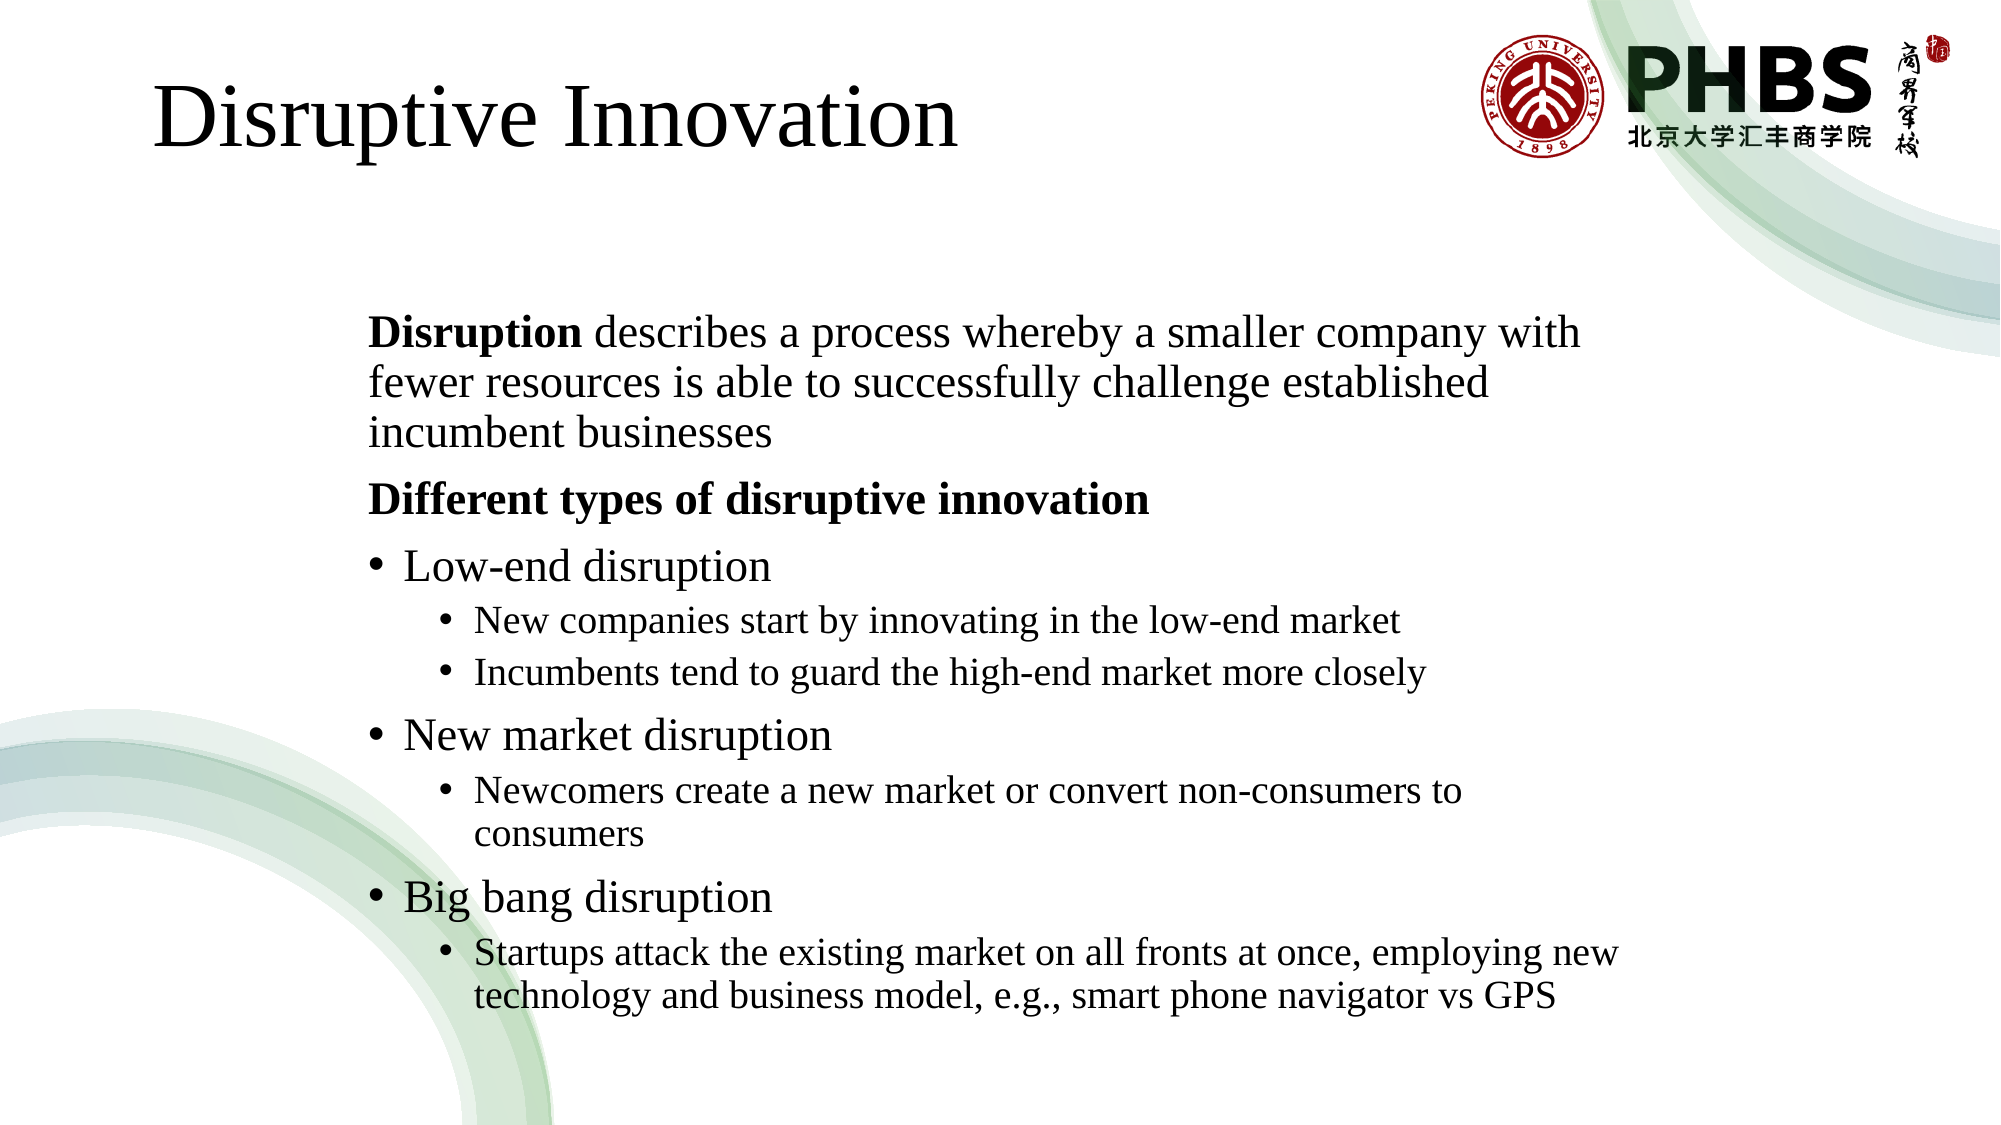

# Disruptive Innovation
Disruption describes a process whereby a smaller company with fewer resources is able to successfully challenge established incumbent businesses
Different types of disruptive innovation
Low-end disruption
New companies start by innovating in the low-end market
Incumbents tend to guard the high-end market more closely
New market disruption
Newcomers create a new market or convert non-consumers to consumers
Big bang disruption
Startups attack the existing market on all fronts at once, employing new technology and business model, e.g., smart phone navigator vs GPS